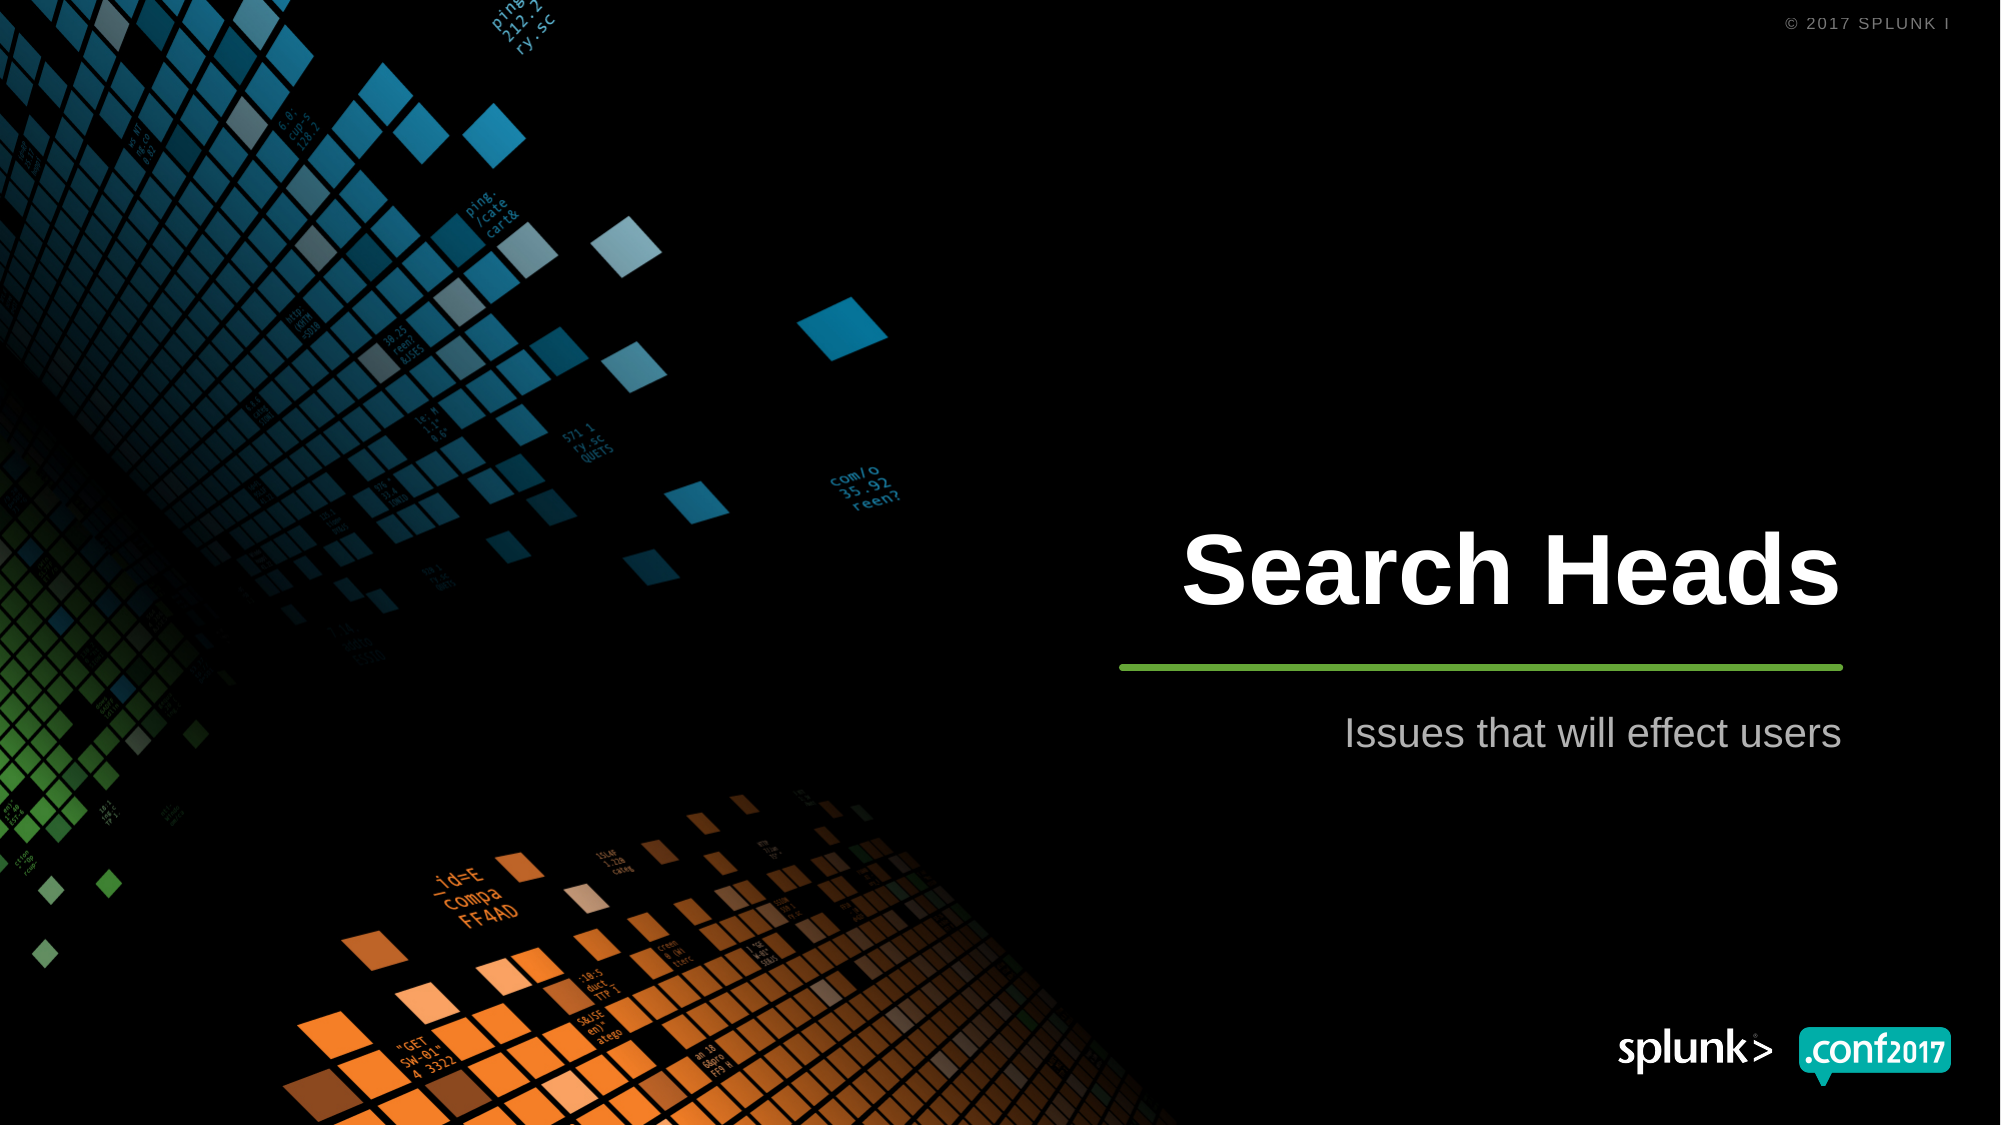

# Search Heads
Issues that will effect users